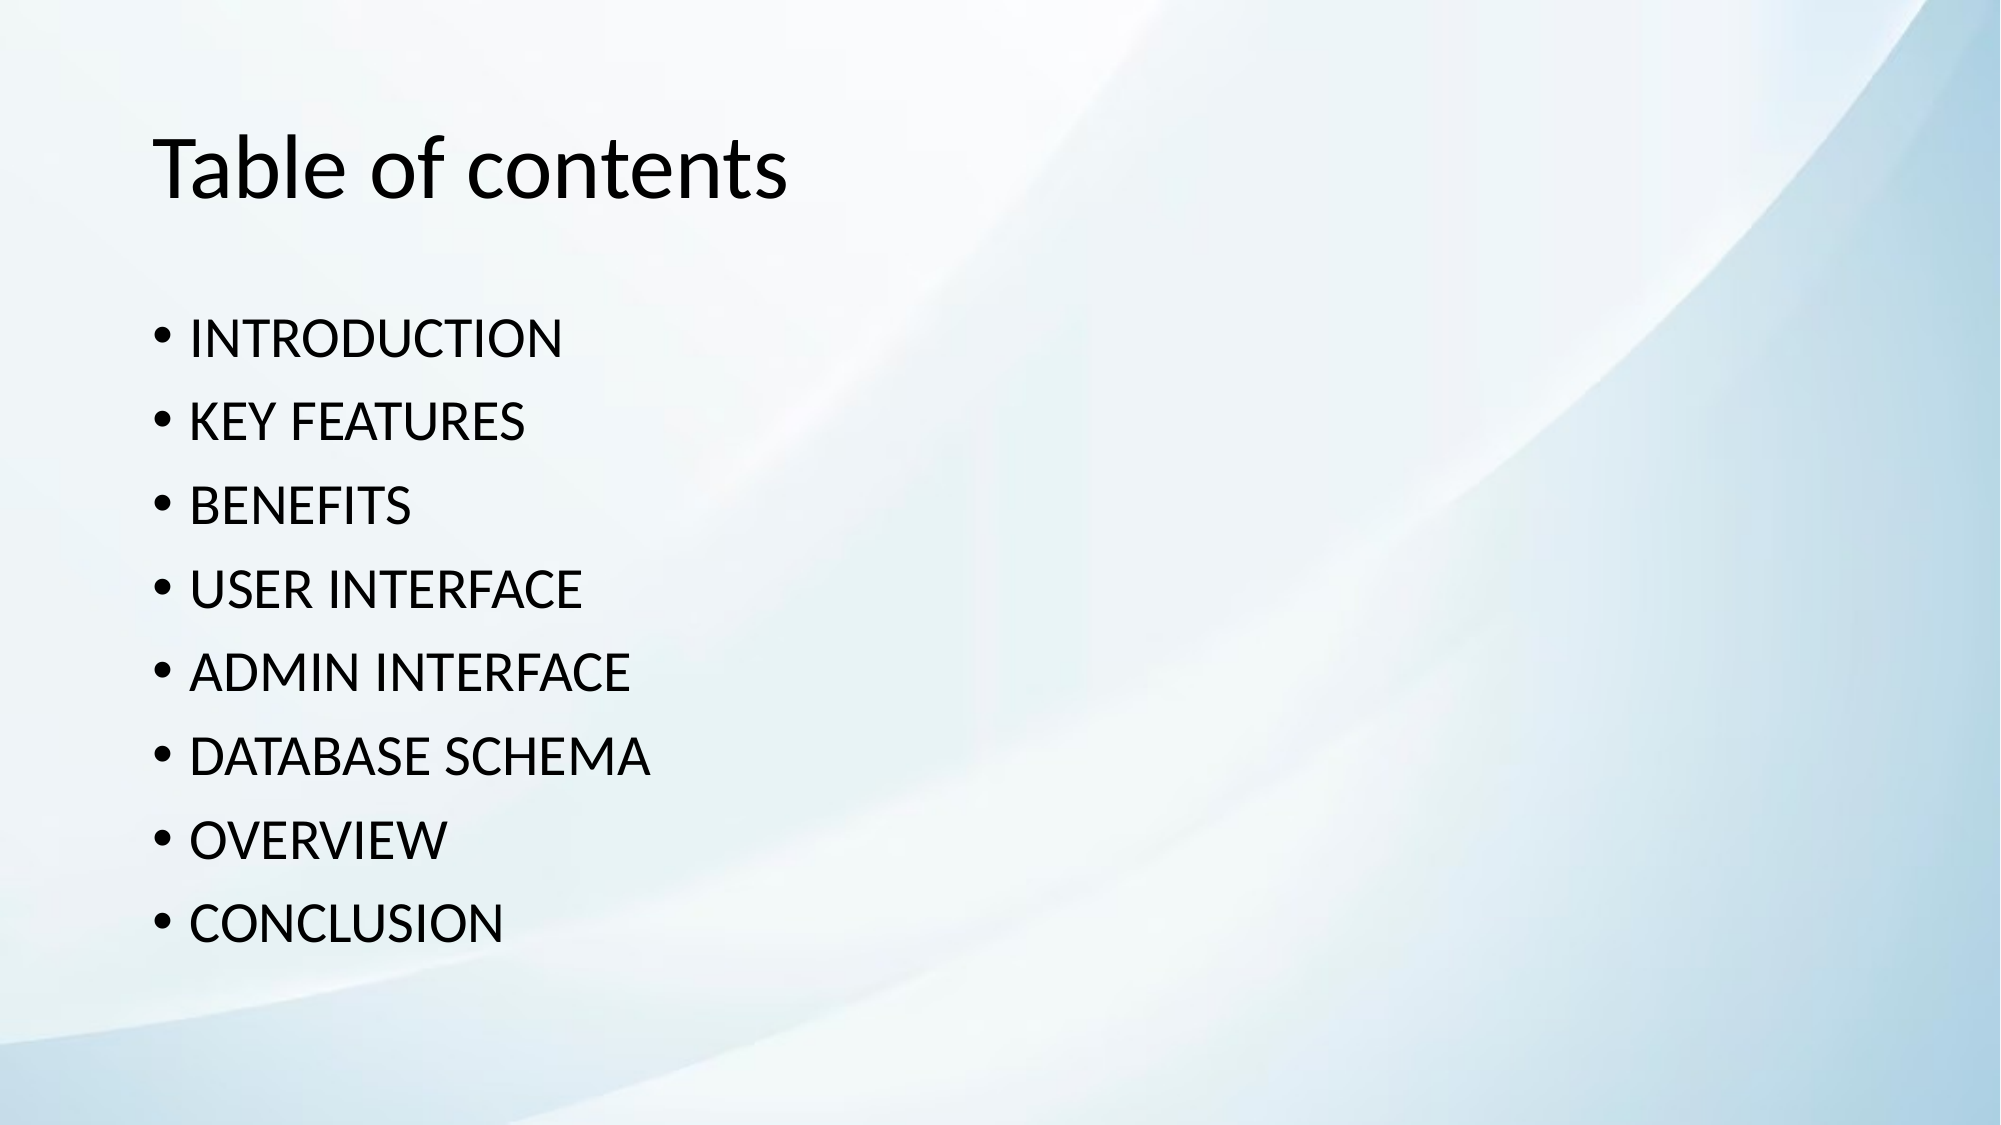

# Table of contents
INTRODUCTION
KEY FEATURES
BENEFITS
USER INTERFACE
ADMIN INTERFACE
DATABASE SCHEMA
OVERVIEW
CONCLUSION